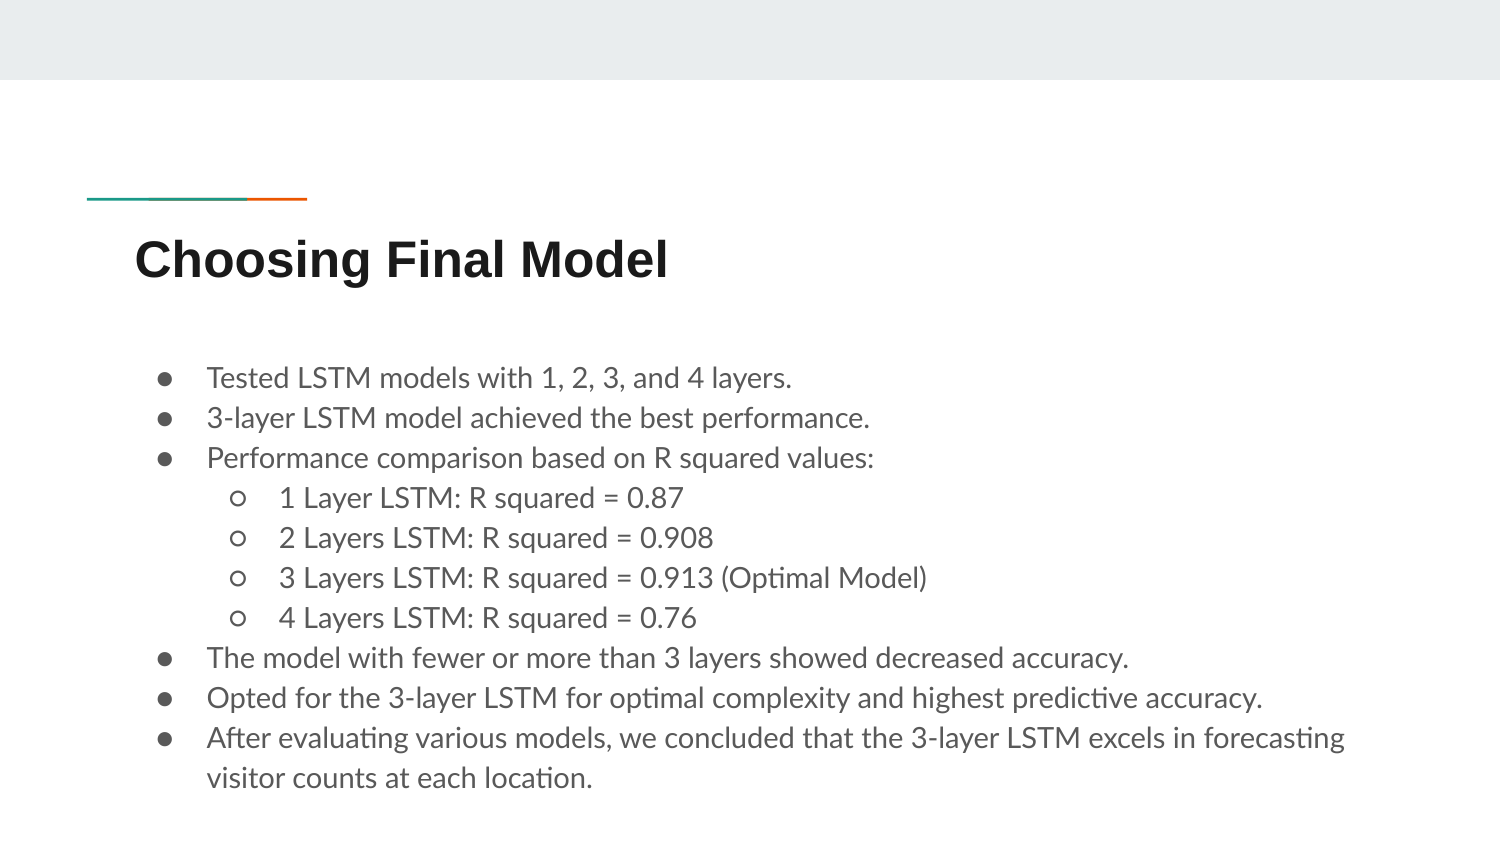

# Choosing Final Model
Tested LSTM models with 1, 2, 3, and 4 layers.
3-layer LSTM model achieved the best performance.
Performance comparison based on R squared values:
1 Layer LSTM: R squared = 0.87
2 Layers LSTM: R squared = 0.908
3 Layers LSTM: R squared = 0.913 (Optimal Model)
4 Layers LSTM: R squared = 0.76
The model with fewer or more than 3 layers showed decreased accuracy.
Opted for the 3-layer LSTM for optimal complexity and highest predictive accuracy.
After evaluating various models, we concluded that the 3-layer LSTM excels in forecasting visitor counts at each location.